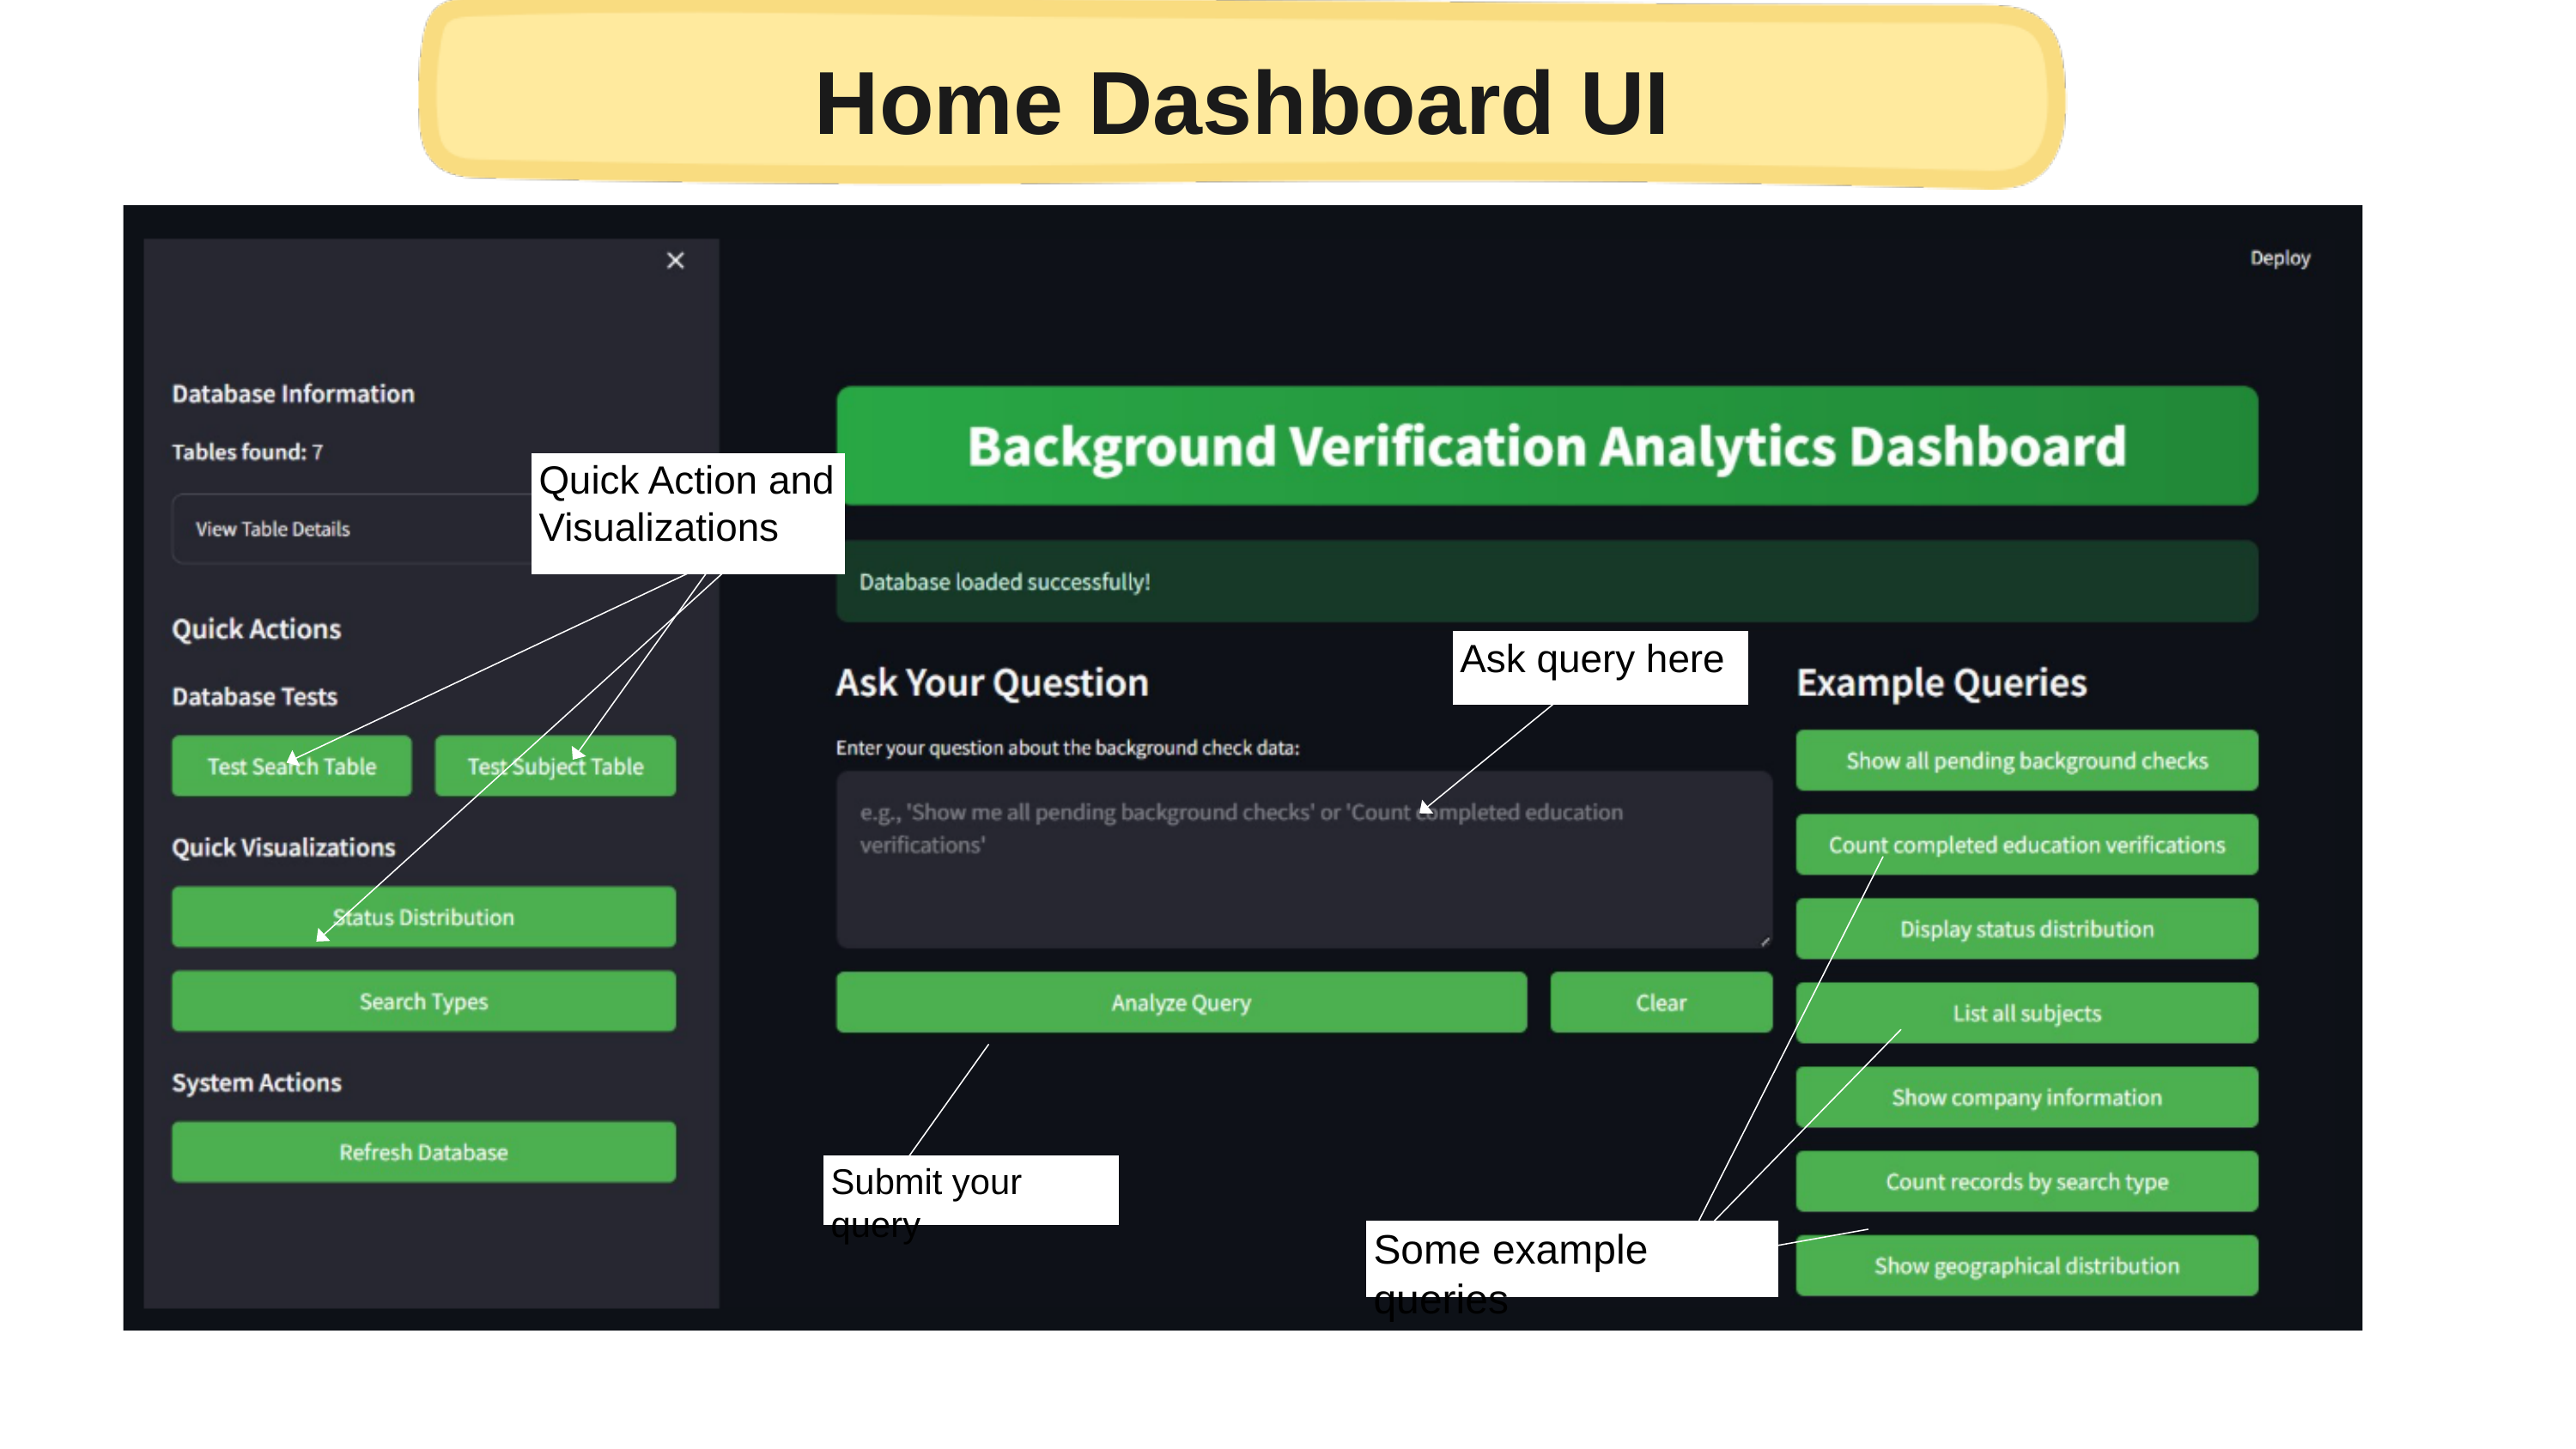

Home Dashboard UI

Quick Action and Visualizations

Ask query here

Submit your query

Some example queries